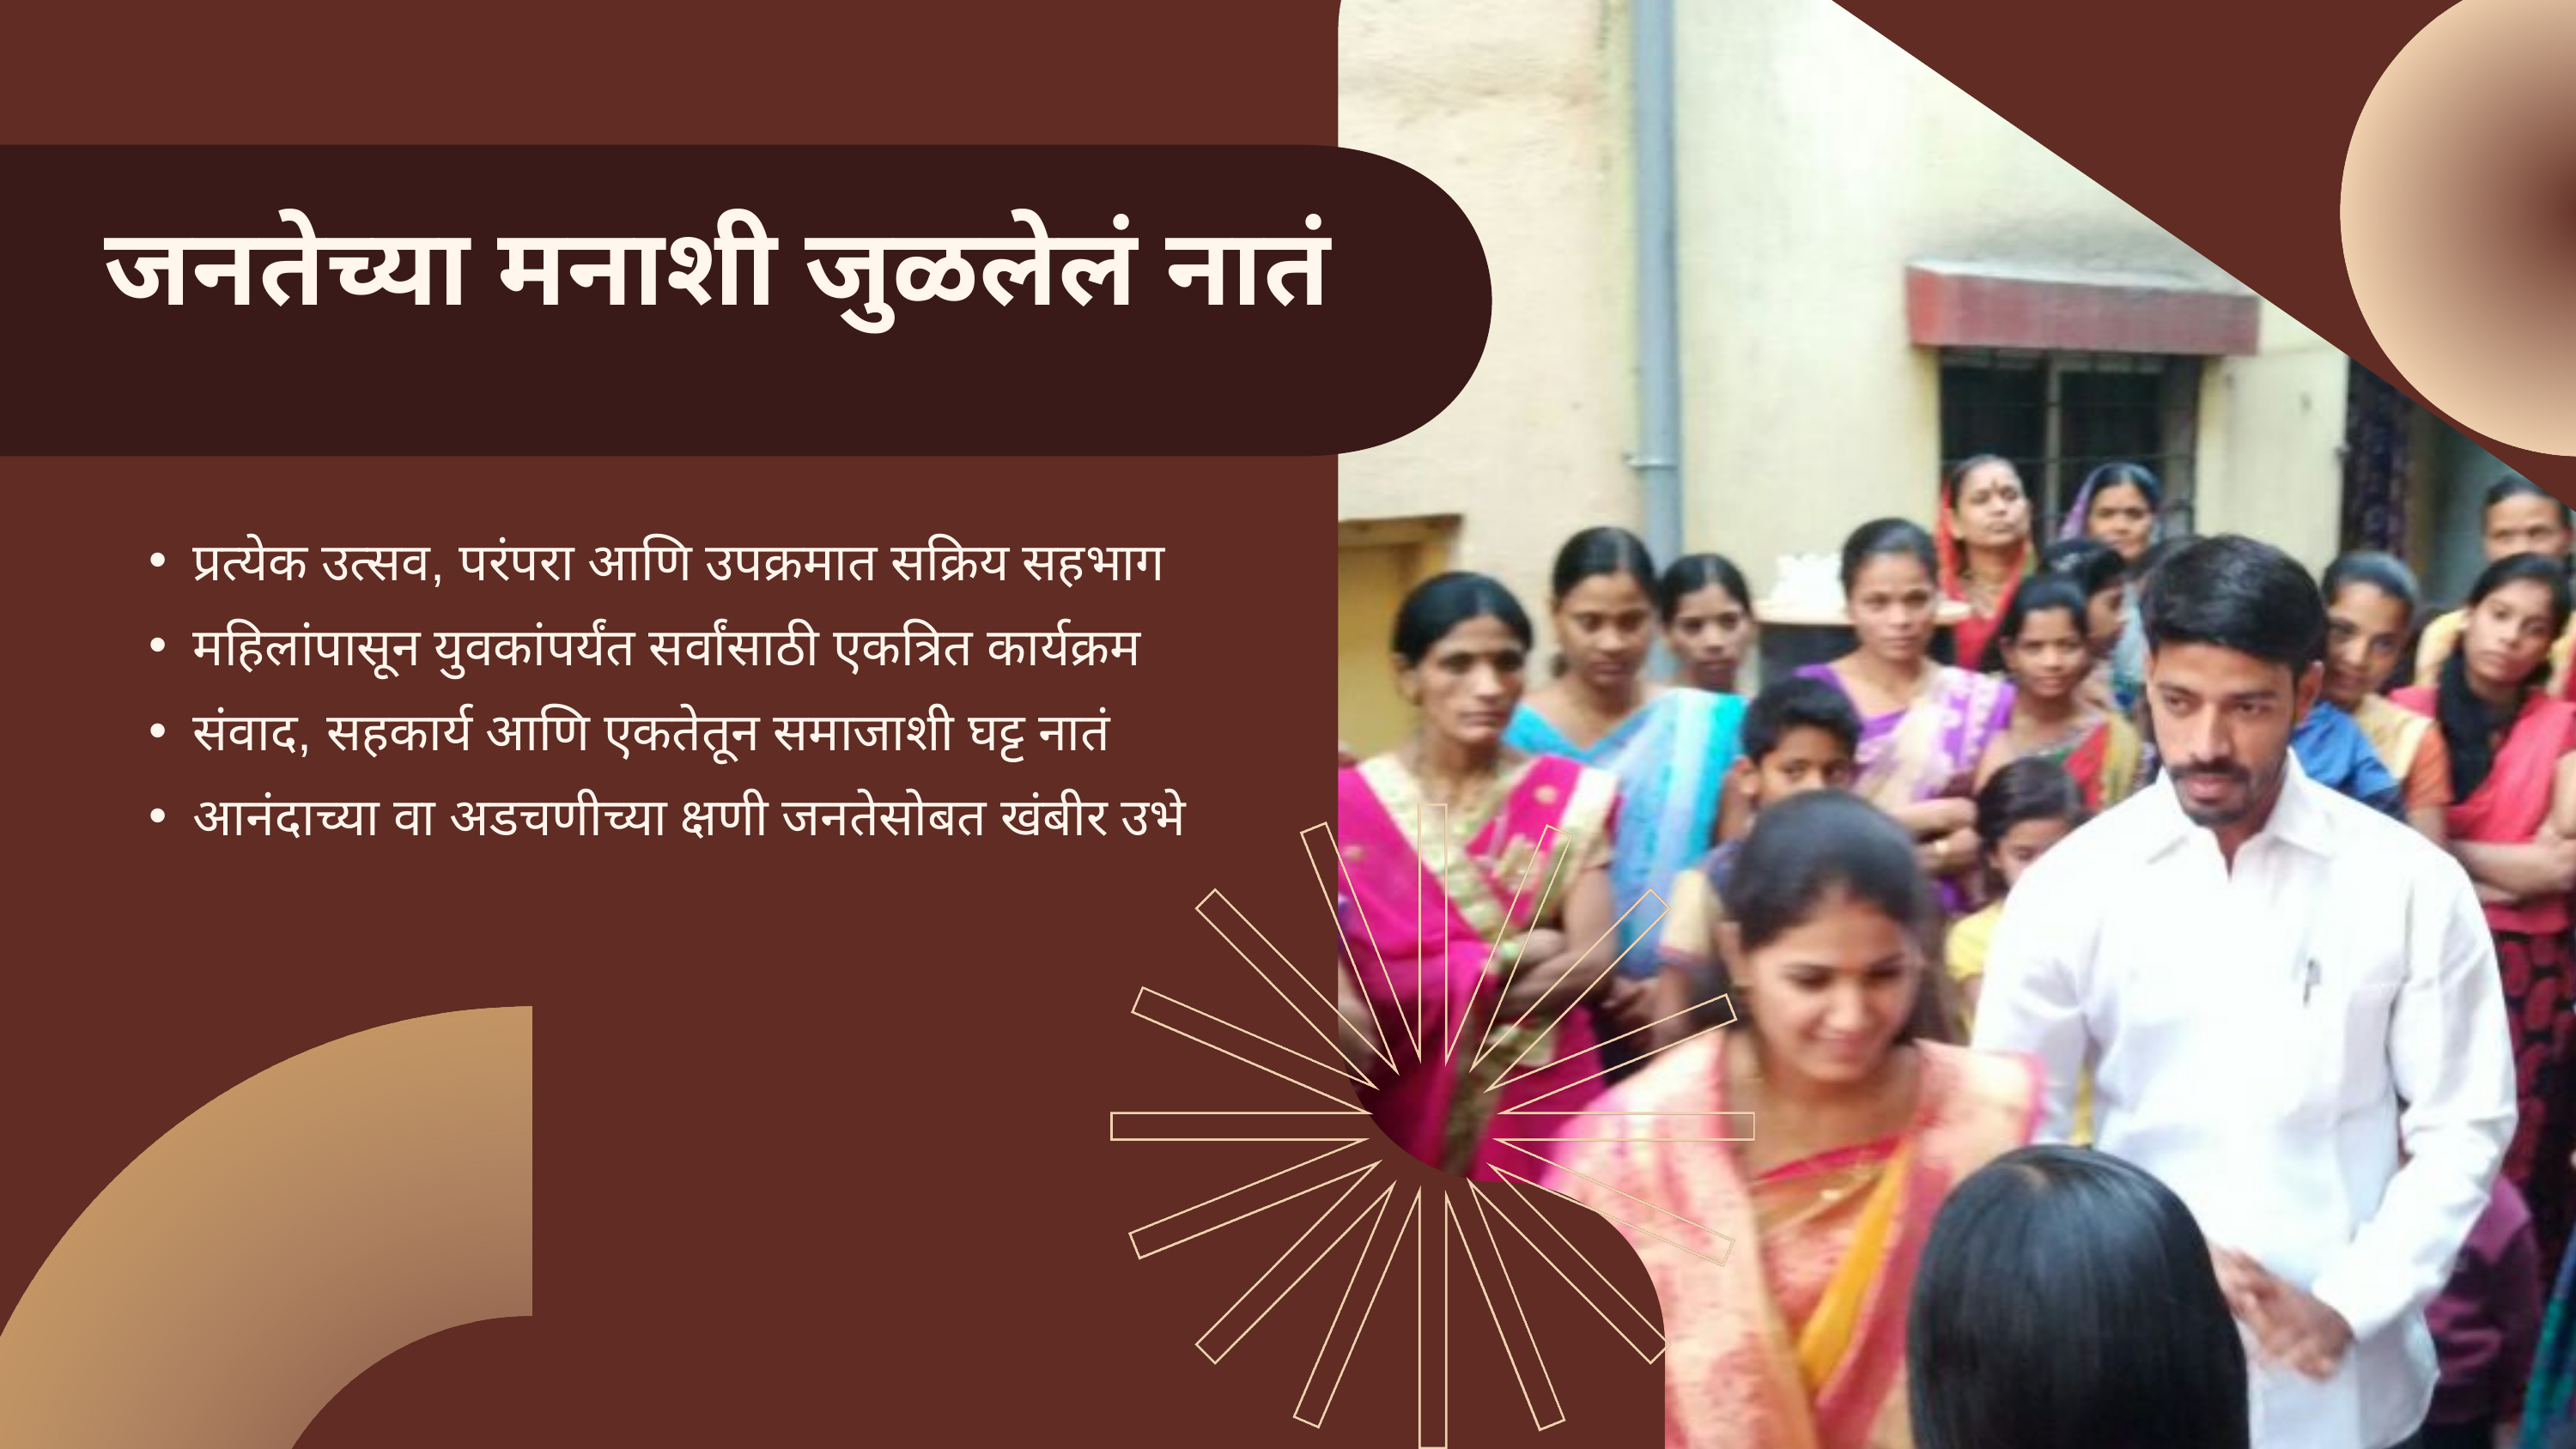

जनतेच्या मनाशी जुळलेलं नातं
प्रत्येक उत्सव, परंपरा आणि उपक्रमात सक्रिय सहभाग
महिलांपासून युवकांपर्यंत सर्वांसाठी एकत्रित कार्यक्रम
संवाद, सहकार्य आणि एकतेतून समाजाशी घट्ट नातं
आनंदाच्या वा अडचणीच्या क्षणी जनतेसोबत खंबीर उभे